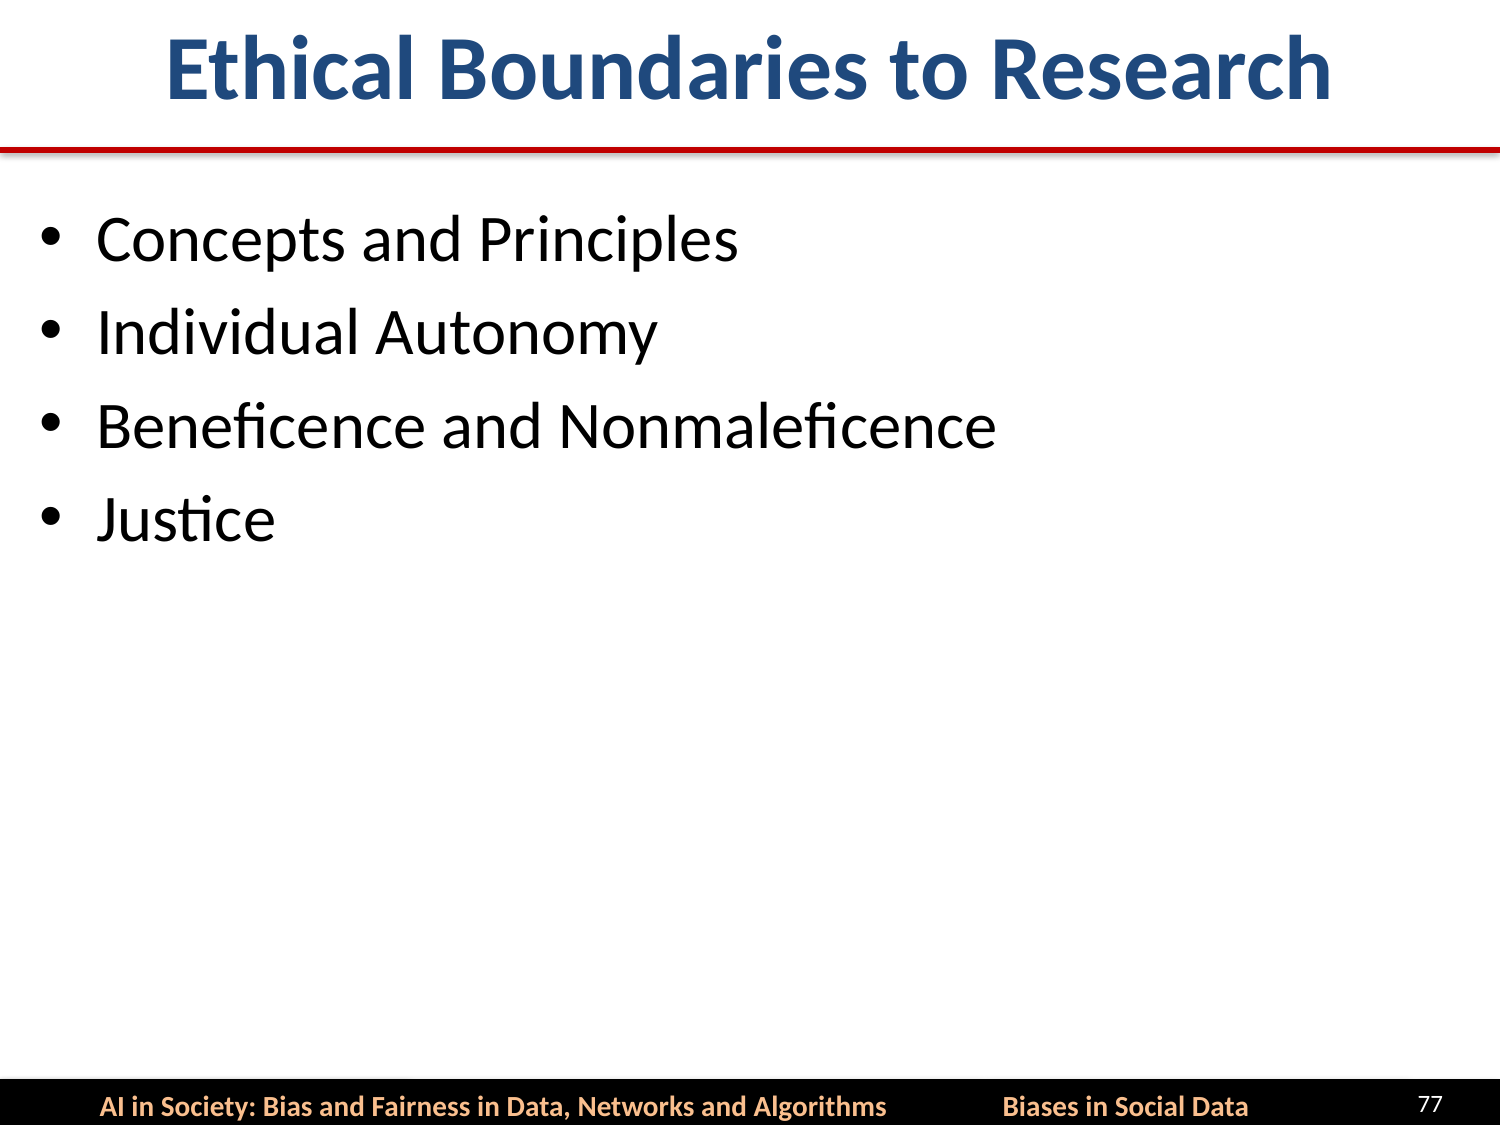

# Ethical Boundaries to Research
Concepts and Principles
Individual Autonomy
Beneficence and Nonmaleficence
Justice